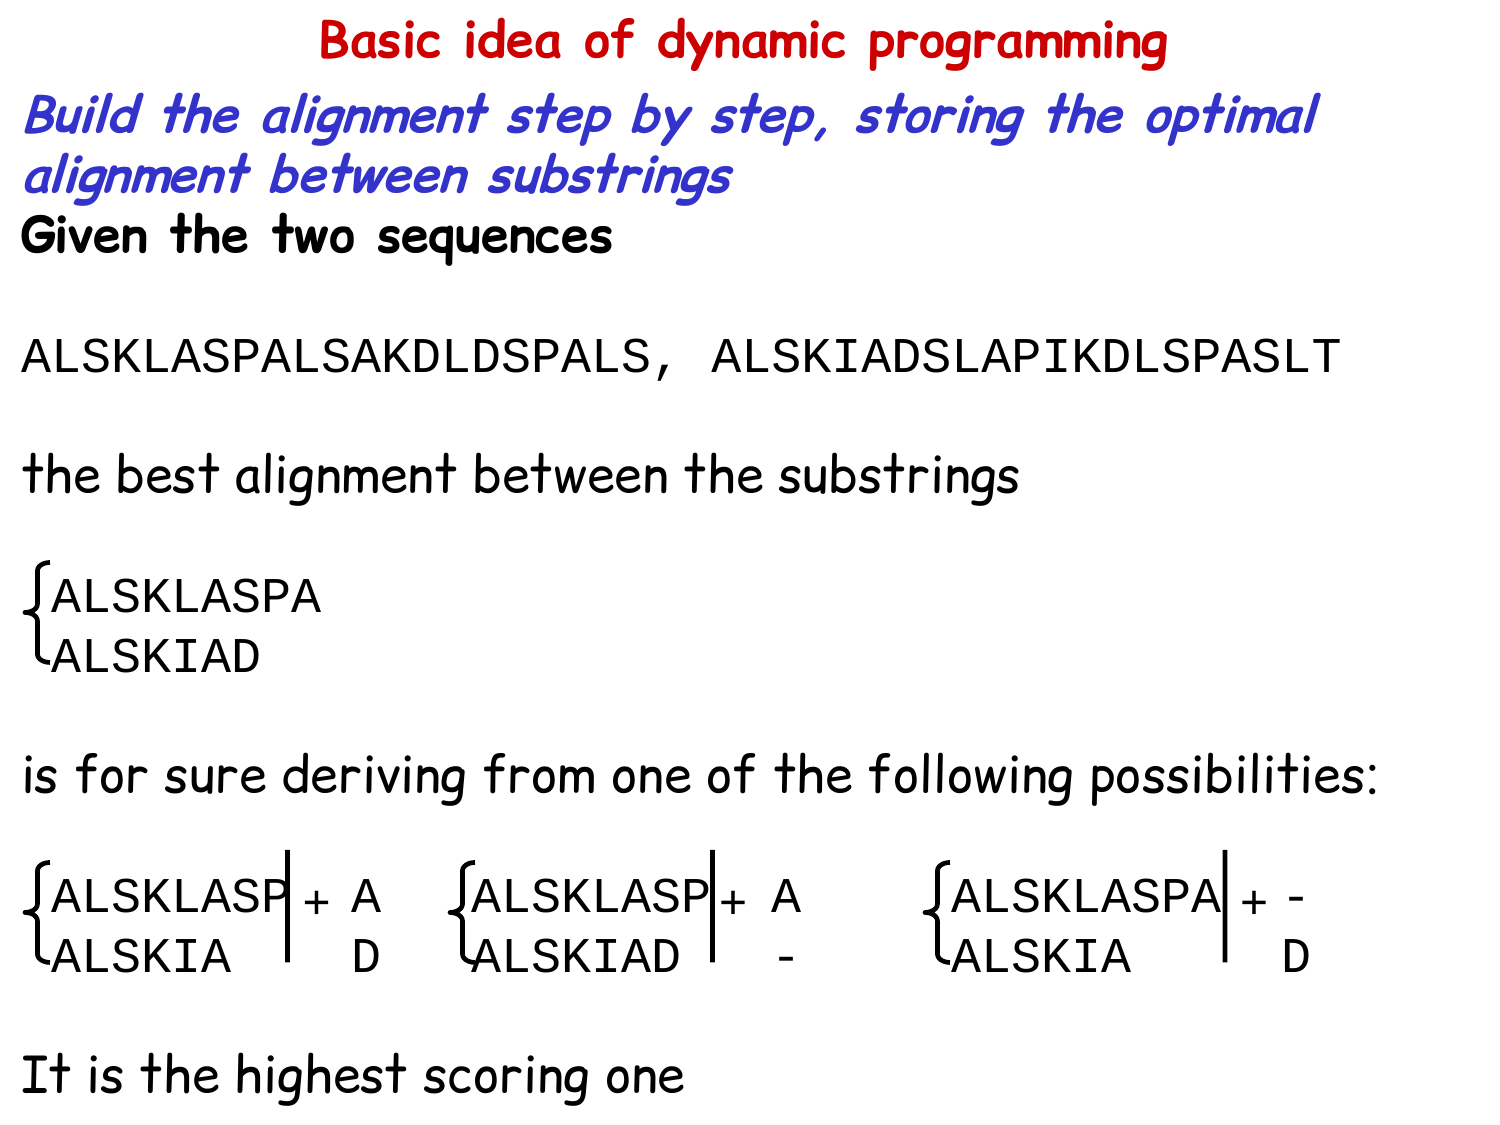

Basic idea of dynamic programming
Build the alignment step by step, storing the optimal alignment between substrings
Given the two sequences

ALSKLASPALSAKDLDSPALS, ALSKIADSLAPIKDLSPASLT

the best alignment between the substrings

 ALSKLASPA
 ALSKIAD

is for sure deriving from one of the following possibilities:

 ALSKLASP  A 	ALSKLASP  A 	 ALSKLASPA  -
 ALSKIA    D	ALSKIAD   -	 ALSKIA     D

It is the highest scoring one

+

+

+